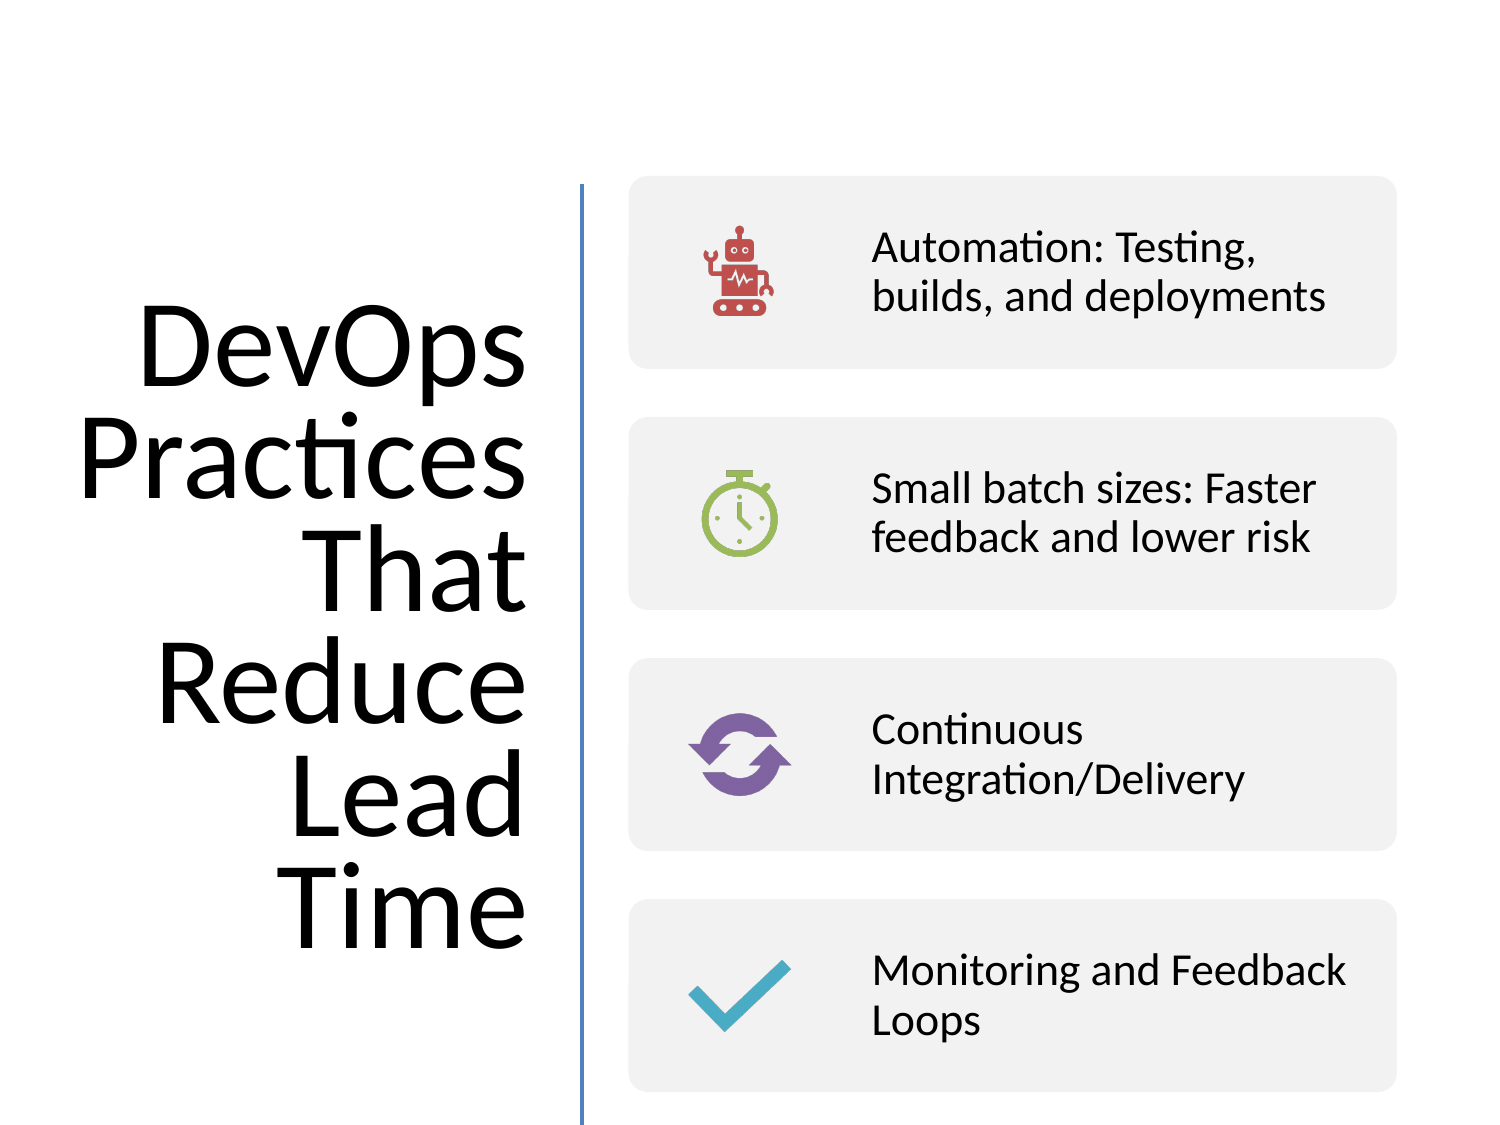

# DevOps Practices That Reduce Lead Time
Automation: Testing, builds, and deployments
Small batch sizes: Faster feedback and lower risk
Continuous Integration/Delivery
Monitoring and Feedback Loops